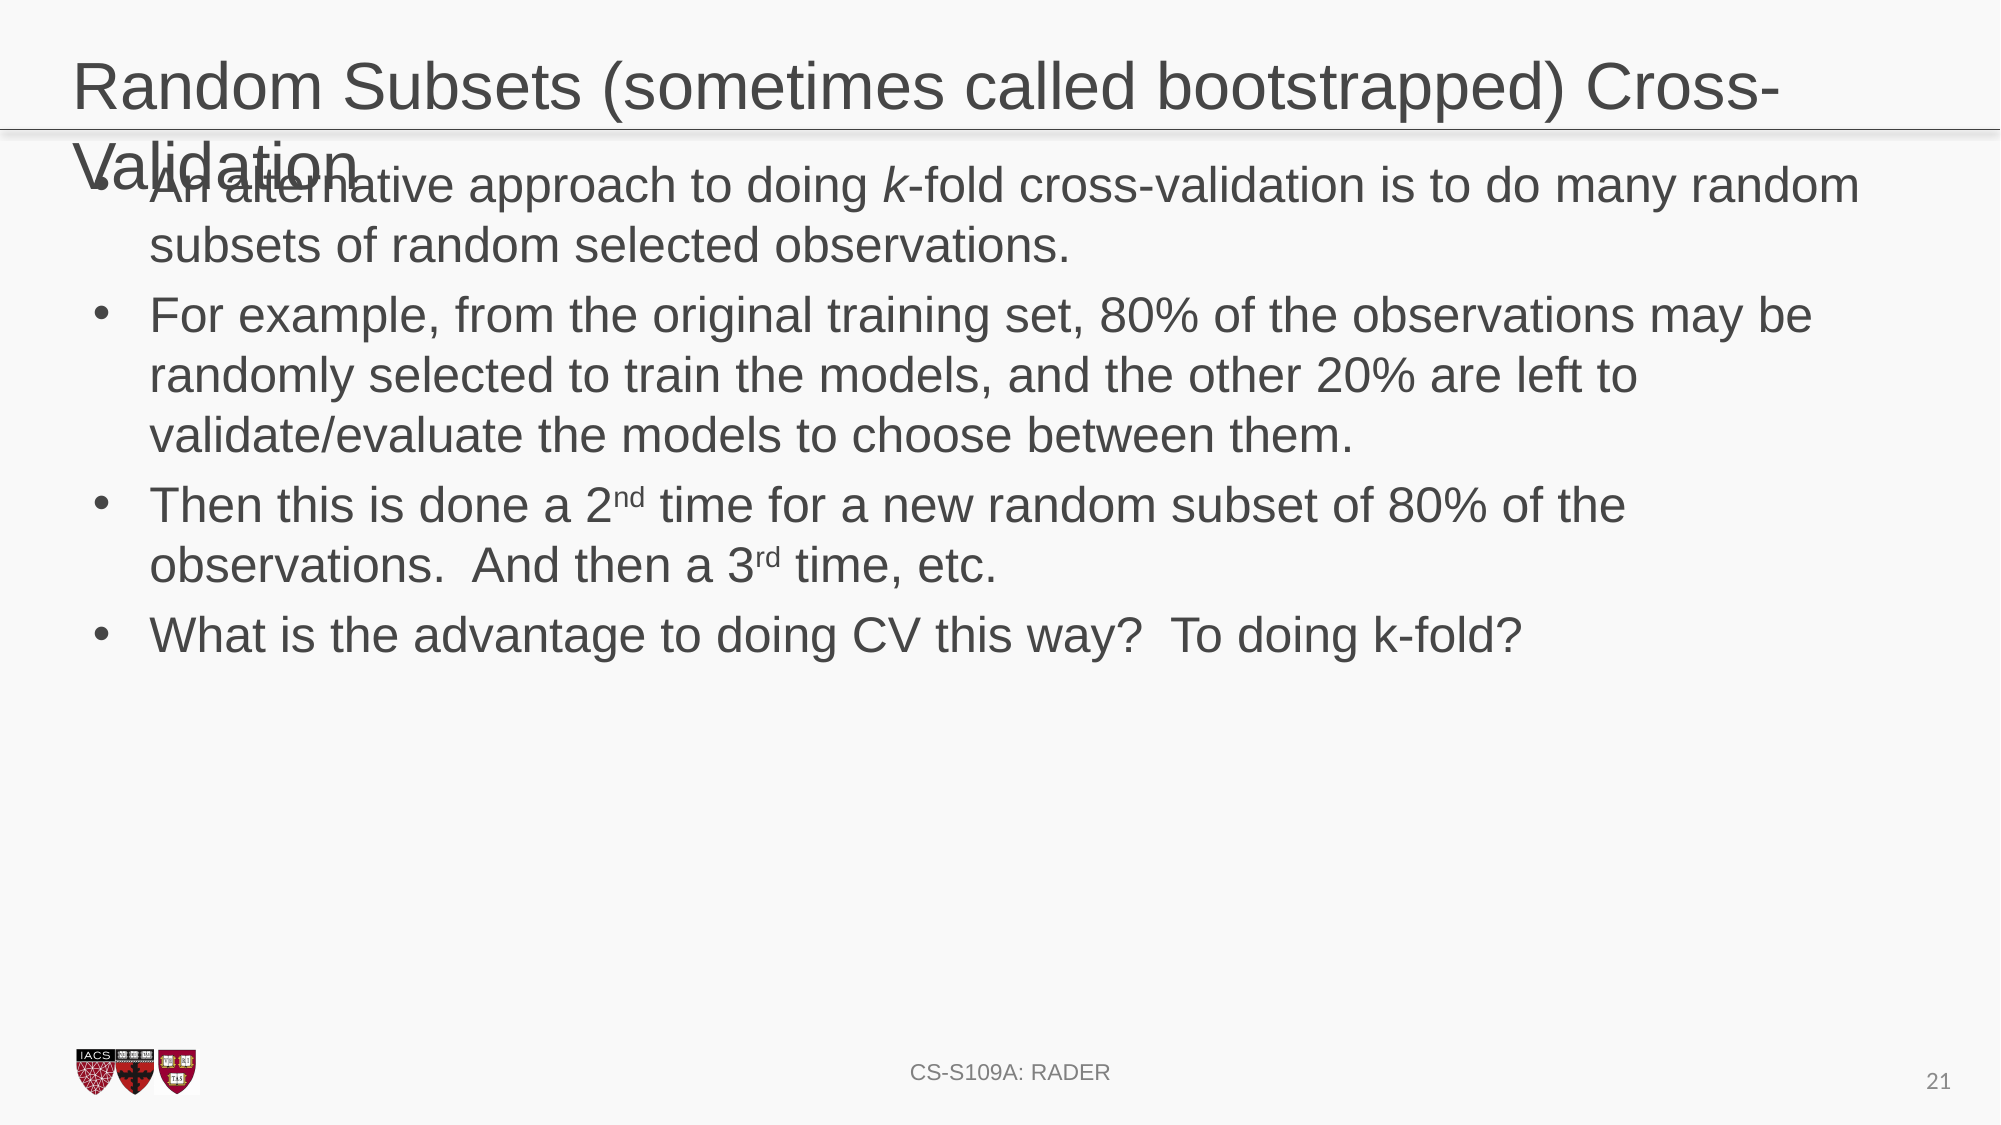

# Random Subsets (sometimes called bootstrapped) Cross-Validation
An alternative approach to doing k-fold cross-validation is to do many random subsets of random selected observations.
For example, from the original training set, 80% of the observations may be randomly selected to train the models, and the other 20% are left to validate/evaluate the models to choose between them.
Then this is done a 2nd time for a new random subset of 80% of the observations.  And then a 3rd time, etc.
What is the advantage to doing CV this way?  To doing k-fold?

21